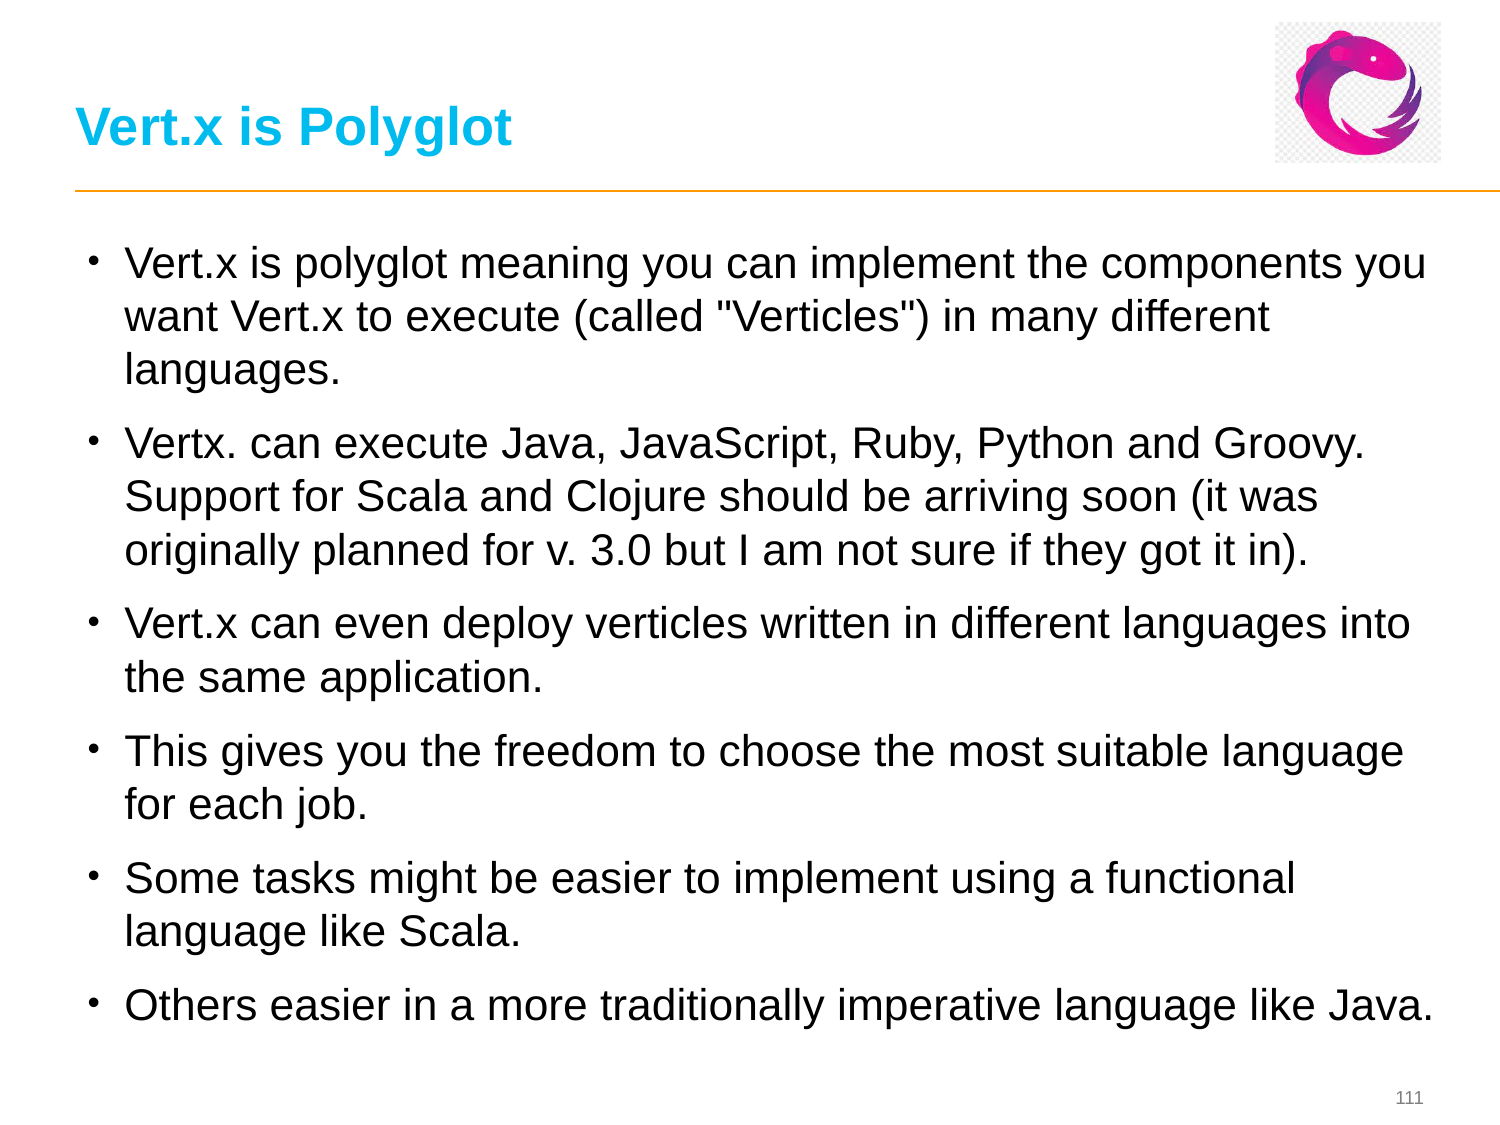

# Vert.x is Polyglot
Vert.x is polyglot meaning you can implement the components you want Vert.x to execute (called "Verticles") in many different languages.
Vertx. can execute Java, JavaScript, Ruby, Python and Groovy. Support for Scala and Clojure should be arriving soon (it was originally planned for v. 3.0 but I am not sure if they got it in).
Vert.x can even deploy verticles written in different languages into the same application.
This gives you the freedom to choose the most suitable language for each job.
Some tasks might be easier to implement using a functional language like Scala.
Others easier in a more traditionally imperative language like Java.